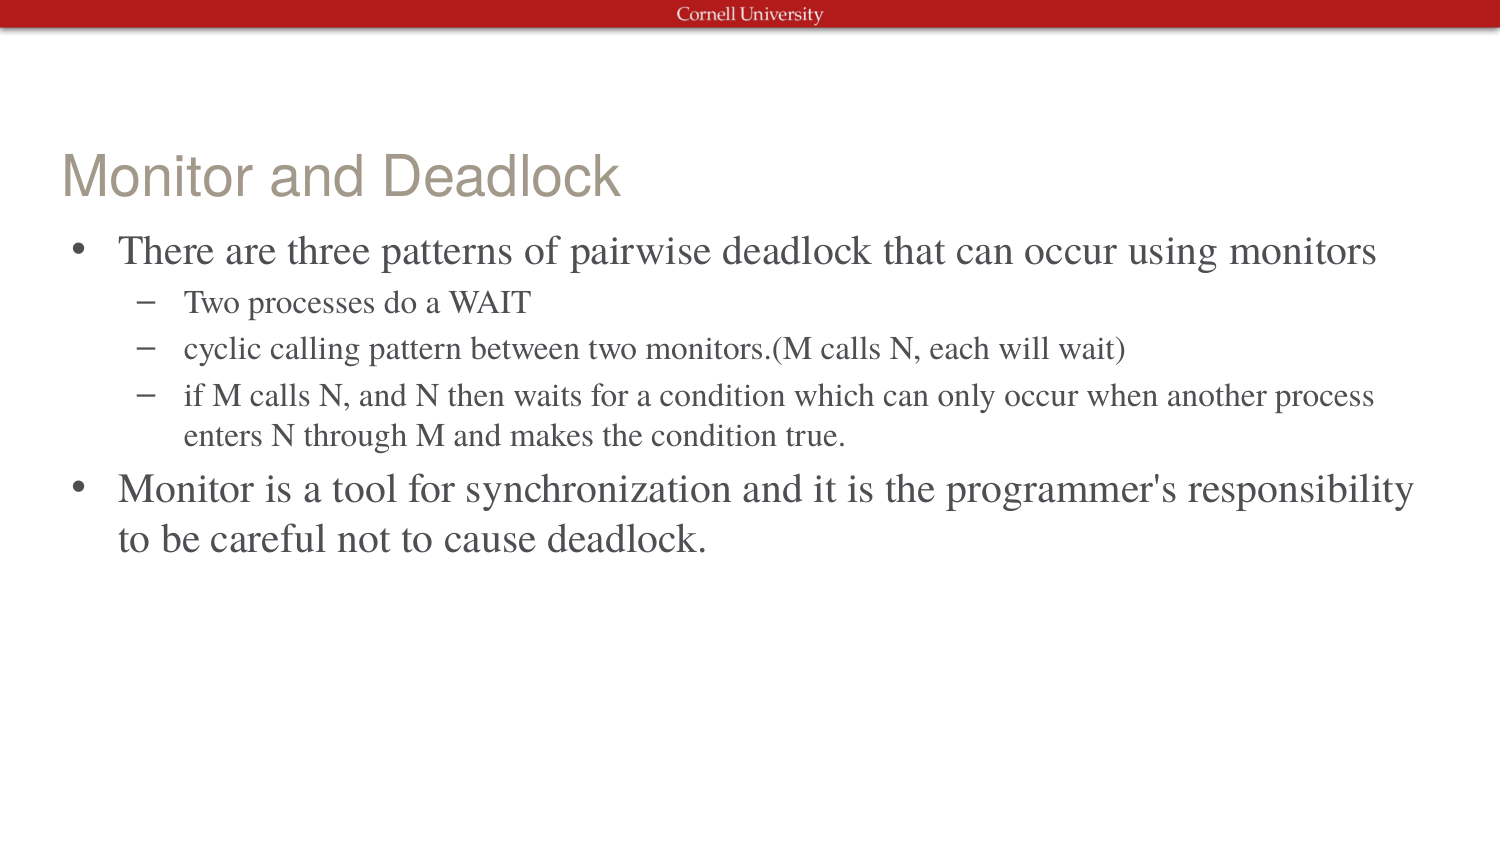

# Monitor and Deadlock
There are three patterns of pairwise deadlock that can occur using monitors
Two processes do a WAIT
cyclic calling pattern between two monitors.(M calls N, each will wait)
if M calls N, and N then waits for a condition which can only occur when another process enters N through M and makes the condition true.
Monitor is a tool for synchronization and it is the programmer's responsibility to be careful not to cause deadlock.